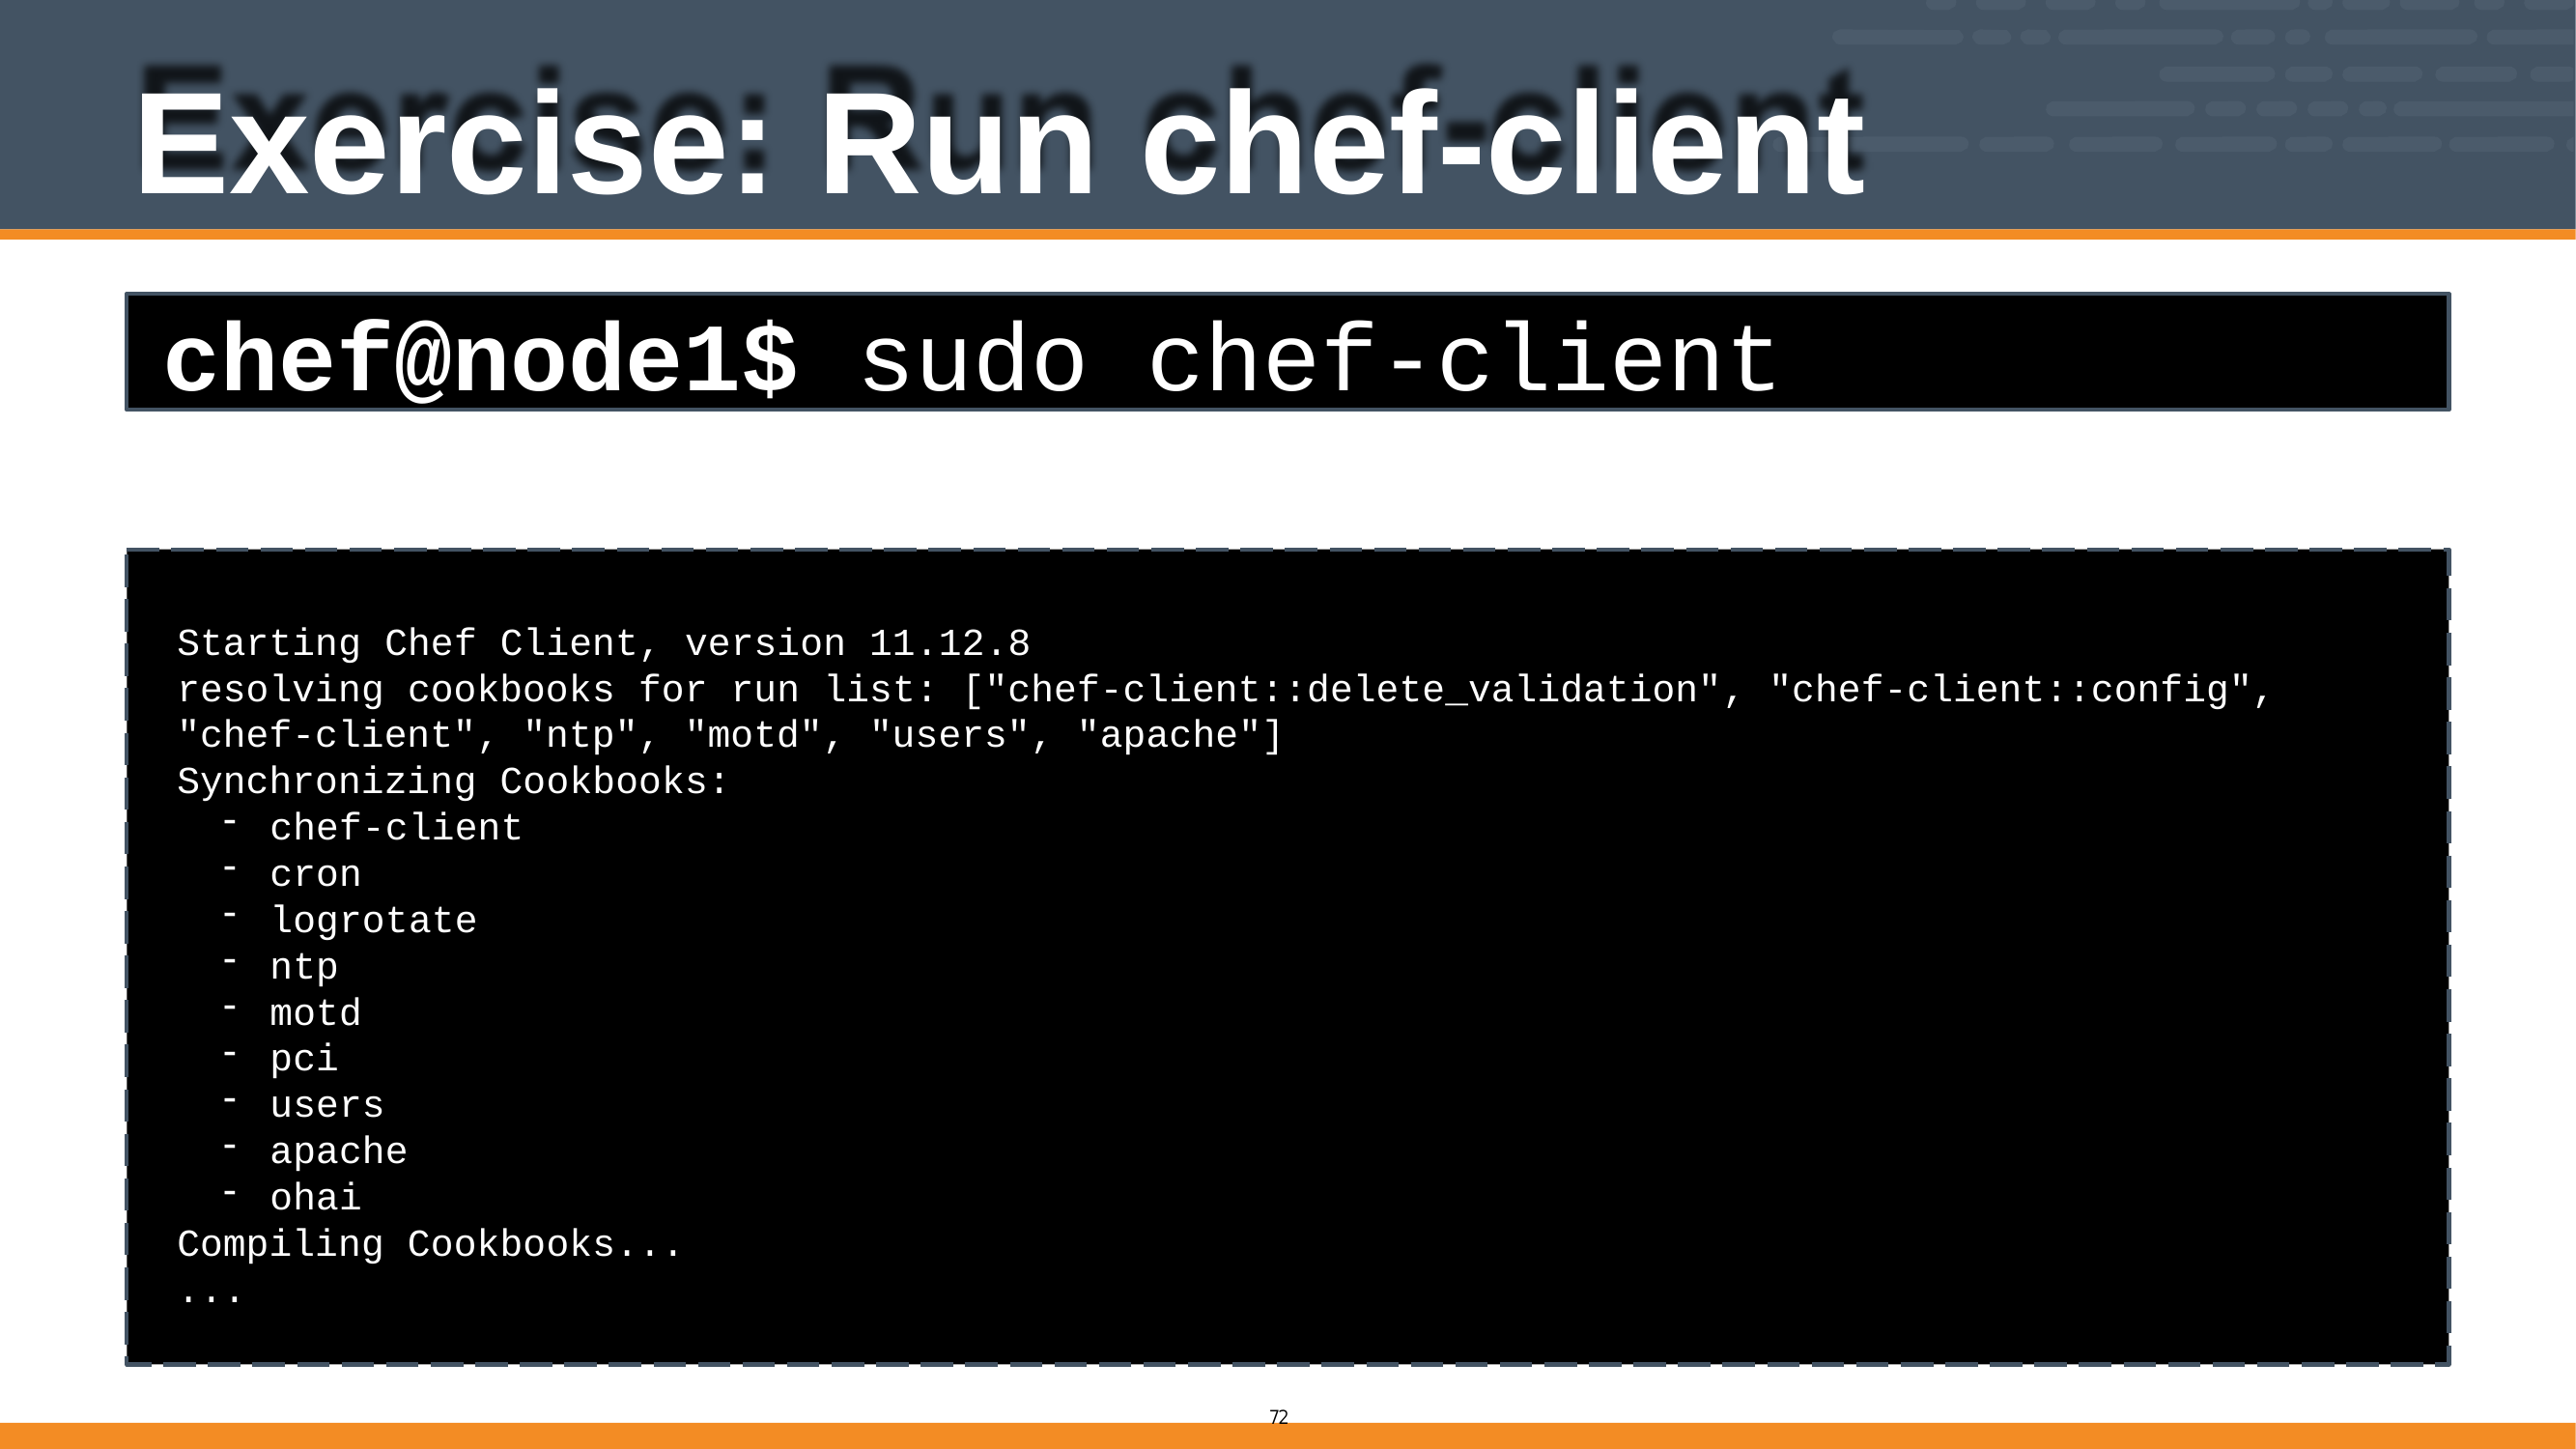

# Exercise: Run chef-client

chef@node1$ sudo chef-client

Starting Chef Client, version 11.12.8
resolving cookbooks for run list: ["chef-client::delete_validation", "chef-client::config", "chef-client", "ntp", "motd", "users", "apache"]
Synchronizing Cookbooks:
chef-client
cron
logrotate
ntp
motd
pci
users
apache
ohai
Compiling Cookbooks...
...
72